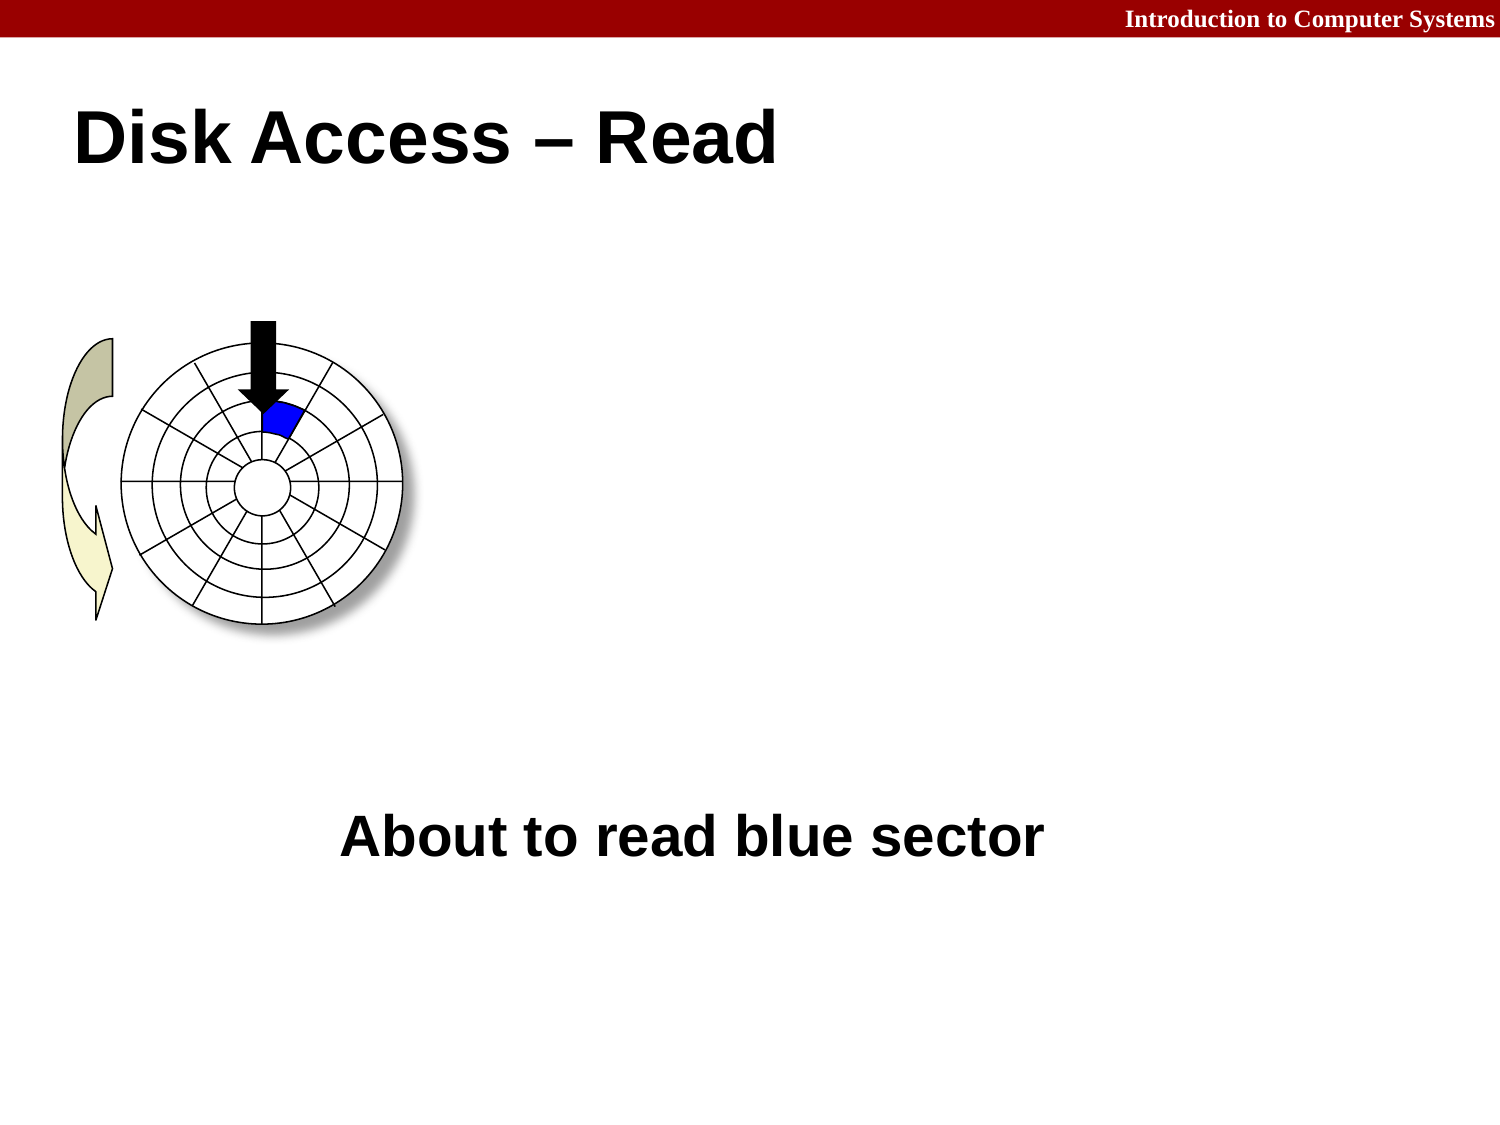

# Disk Access – Read

About to read blue sector